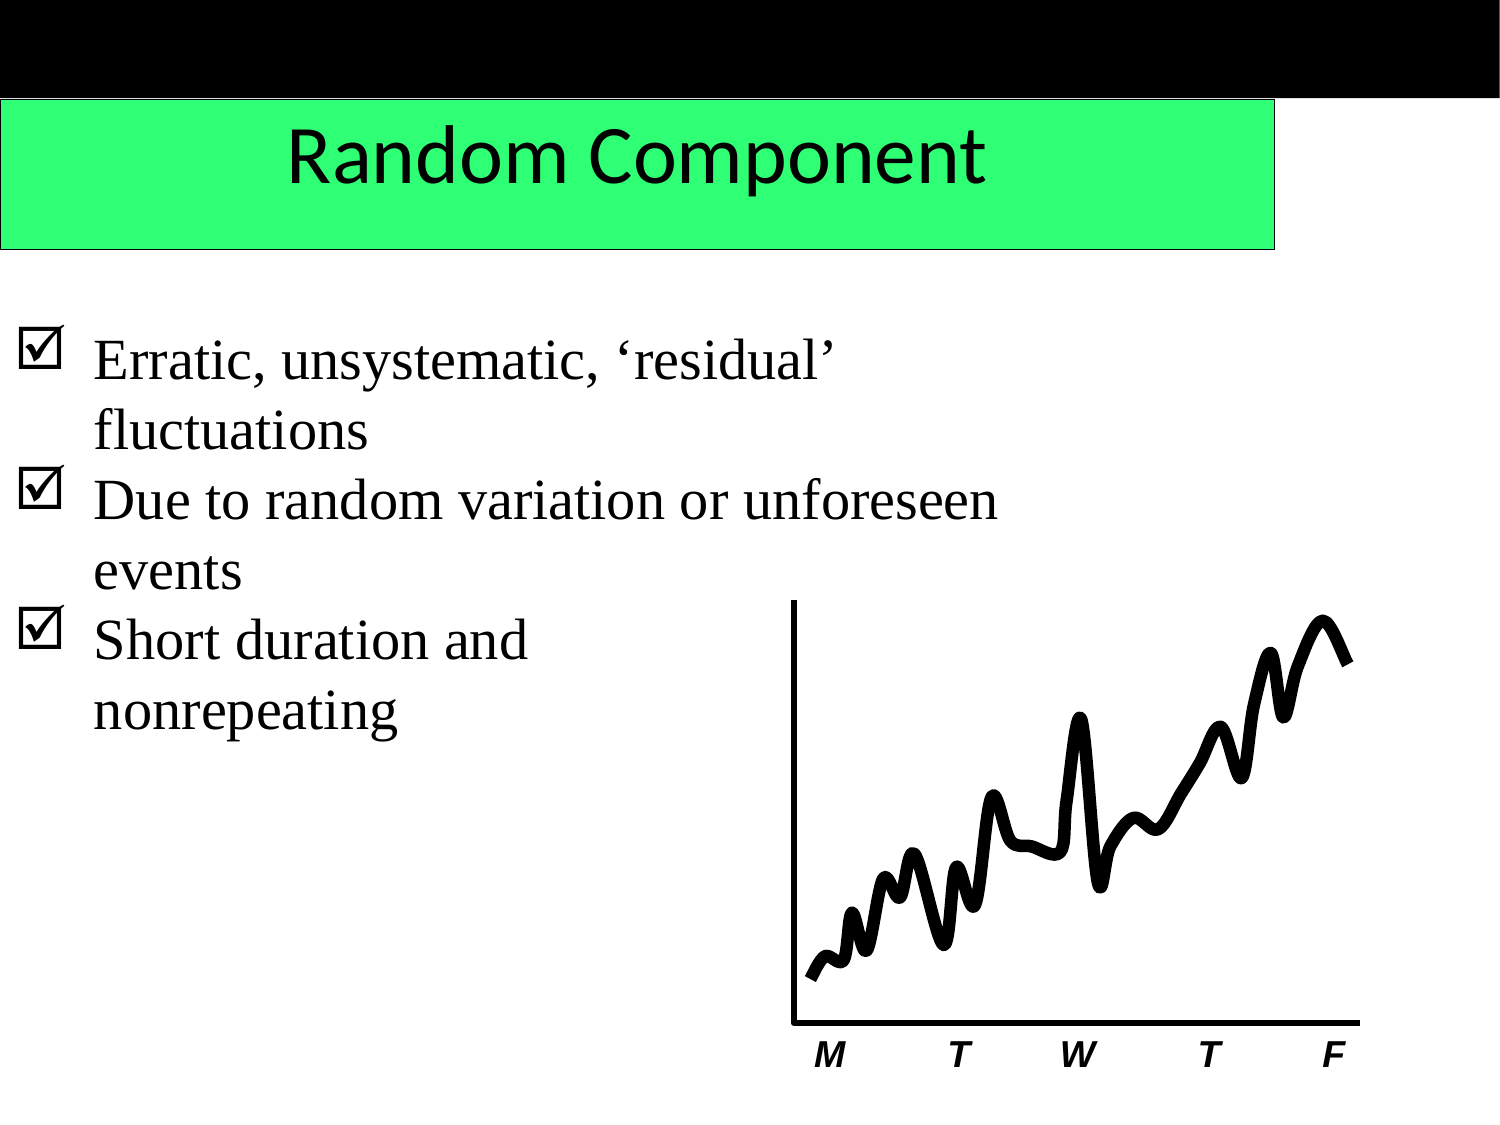

Random Component
Erratic, unsystematic, ‘residual’ fluctuations
Due to random variation or unforeseen events
Short duration and
nonrepeating

	M	T	W	T	F